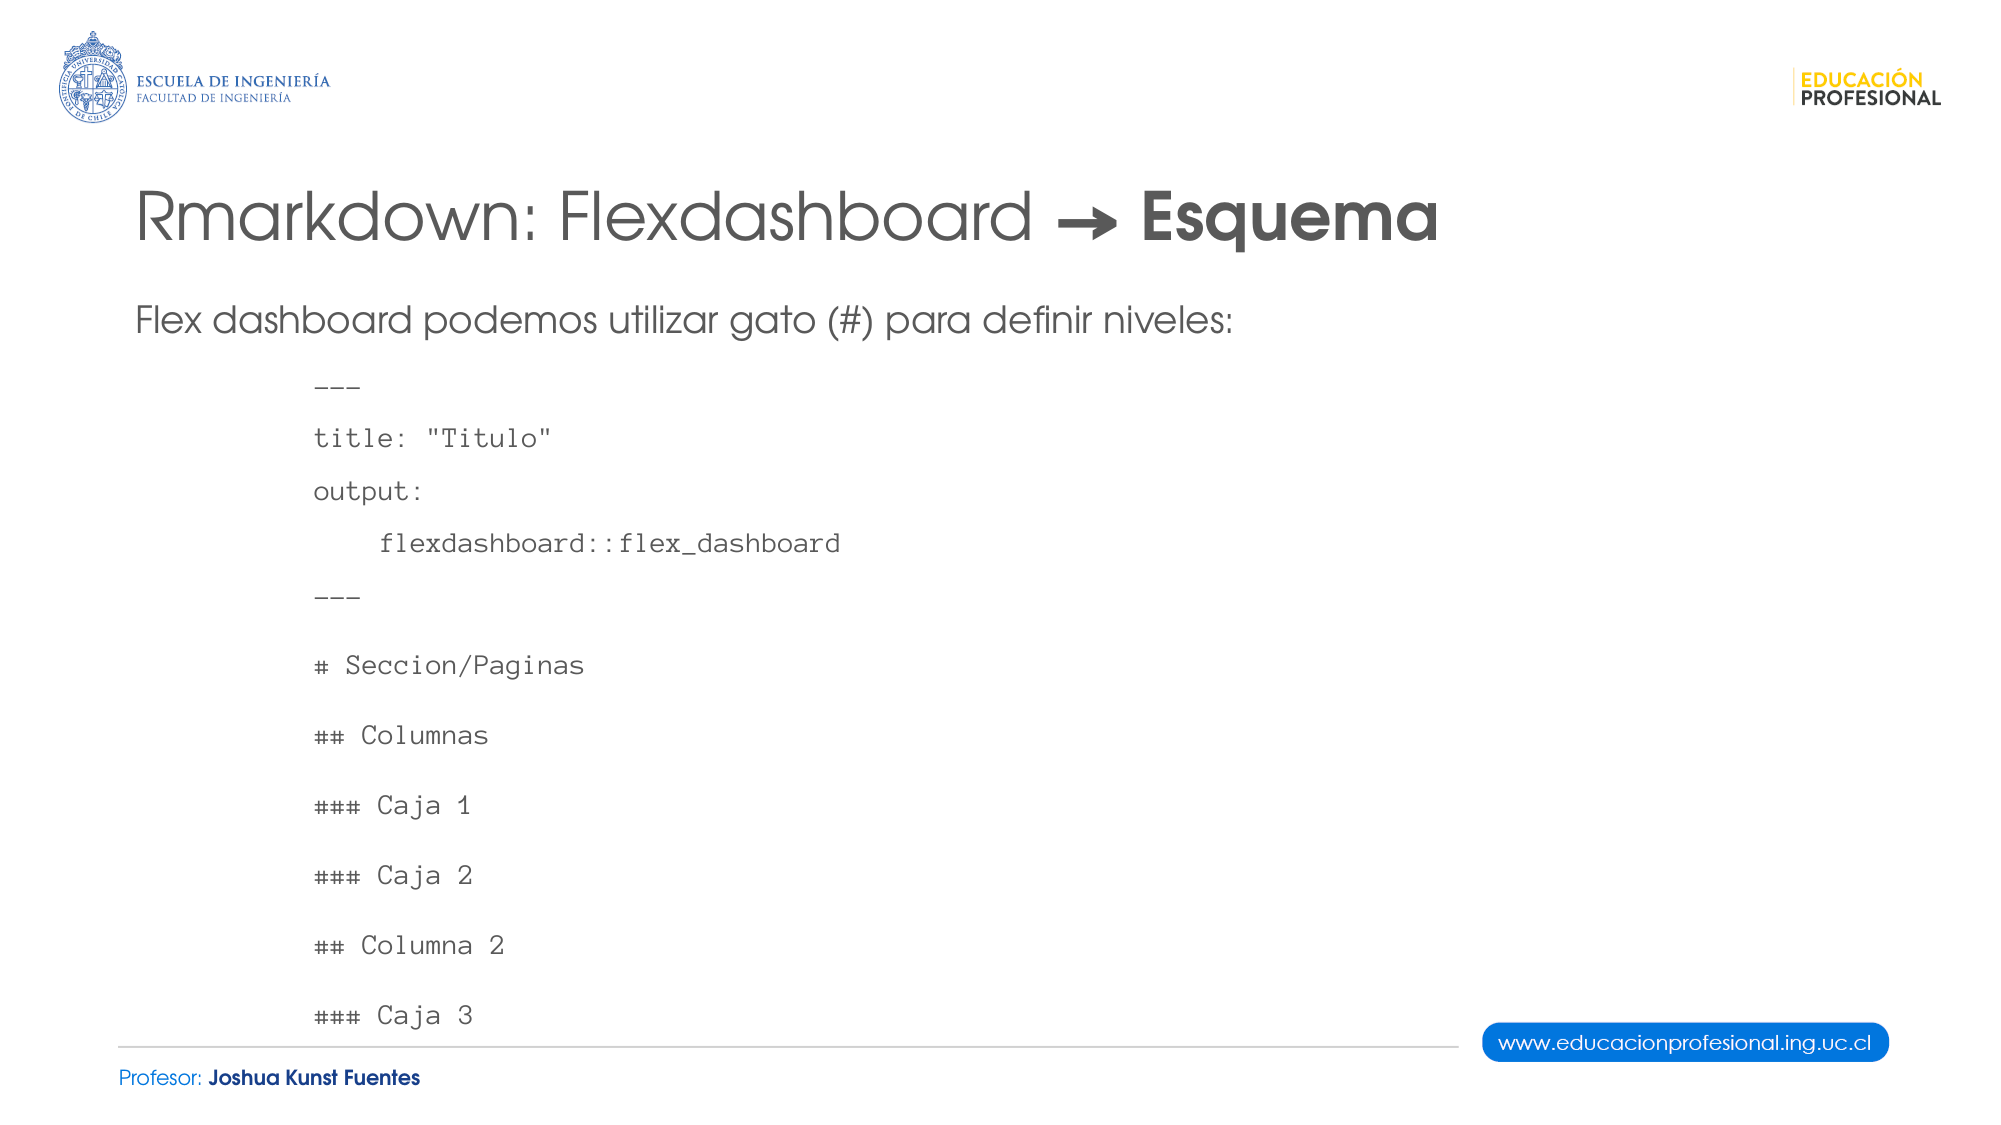

Rmarkdown: Flexdashboard → Esquema
Flex dashboard podemos utilizar gato (#) para definir niveles:
---
title: "Titulo"
output:
    flexdashboard::flex_dashboard
---
# Seccion/Paginas
## Columnas
### Caja 1
### Caja 2
## Columna 2
### Caja 3